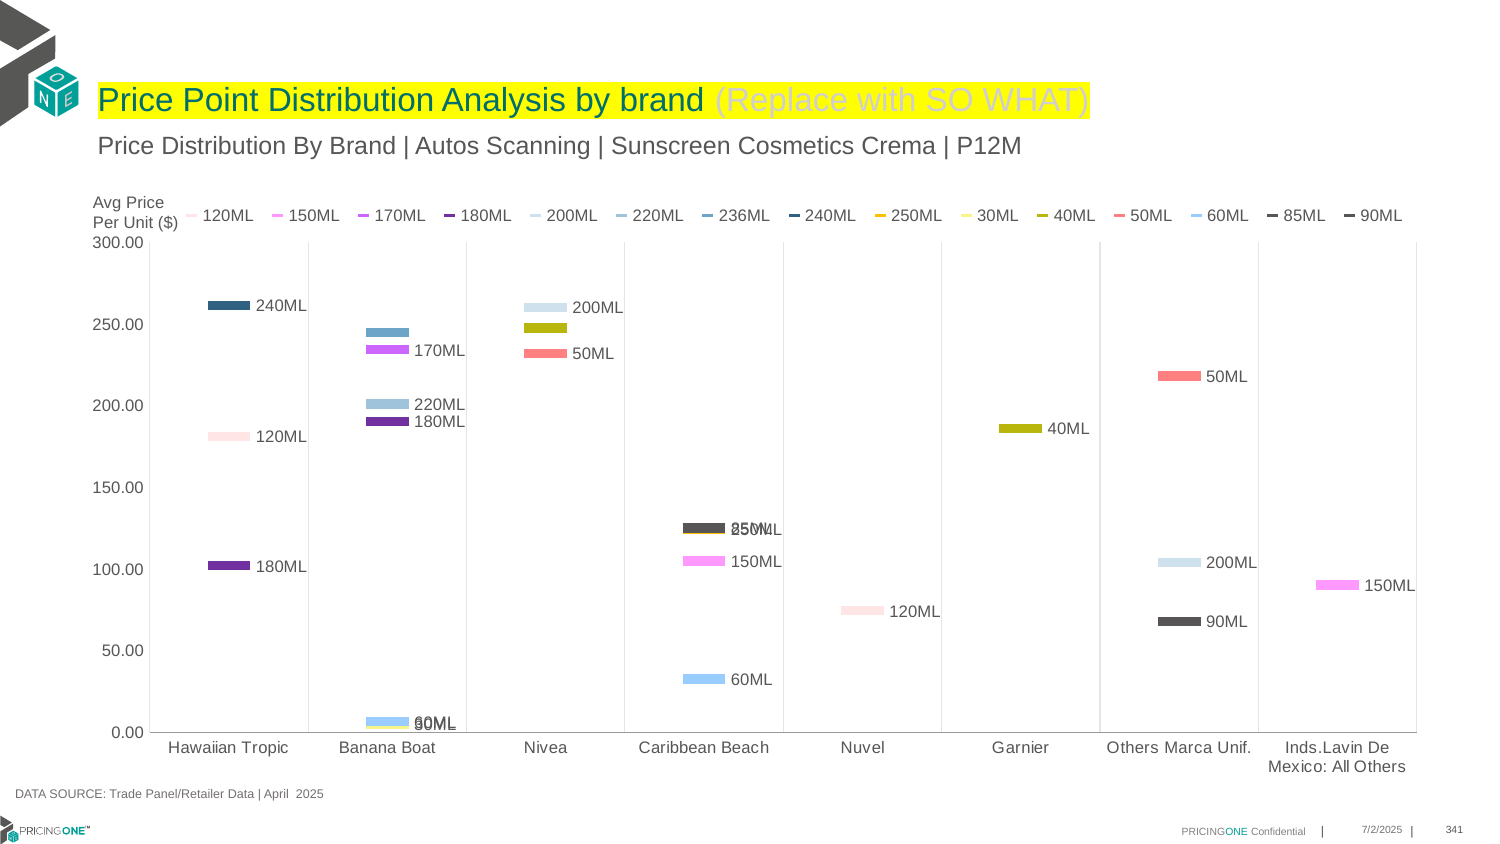

# Price Point Distribution Analysis by brand (Replace with SO WHAT)
Price Distribution By Brand | Autos Scanning | Sunscreen Cosmetics Crema | P12M

### Chart

| Category | 120ML | 150ML | 170ML | 180ML | 200ML | 220ML | 236ML | 240ML | 250ML | 30ML | 40ML | 50ML | 60ML | 85ML | 90ML |
|---|---|---|---|---|---|---|---|---|---|---|---|---|---|---|---|
| Hawaiian Tropic | 180.8262 | None | None | 101.8947 | None | None | None | 261.2444 | None | None | None | None | None | None | None |
| Banana Boat | None | None | 234.0 | 190.2504 | None | 200.8932 | 244.3969 | None | None | 5.0 | None | None | 6.4724 | None | None |
| Nivea | None | None | None | None | 259.6867 | None | None | None | None | None | 247.3412 | 231.7299 | None | None | None |
| Caribbean Beach | None | 104.8115 | None | None | None | None | None | None | 124.028 | None | None | None | 32.7105 | 124.9101 | None |
| Nuvel | 74.3605 | None | None | None | None | None | None | None | None | None | None | None | None | None | None |
| Garnier | None | None | None | None | None | None | None | None | None | None | 185.8261 | None | None | None | None |
| Others Marca Unif. | None | None | None | None | 103.7216 | None | None | None | None | None | None | 217.988 | None | None | 67.8521 |
| Inds.Lavin De Mexico: All Others | None | 90.2273 | None | None | None | None | None | None | None | None | None | None | None | None | None |
Avg Price
Per Unit ($)
DATA SOURCE: Trade Panel/Retailer Data | April  2025
7/2/2025
341